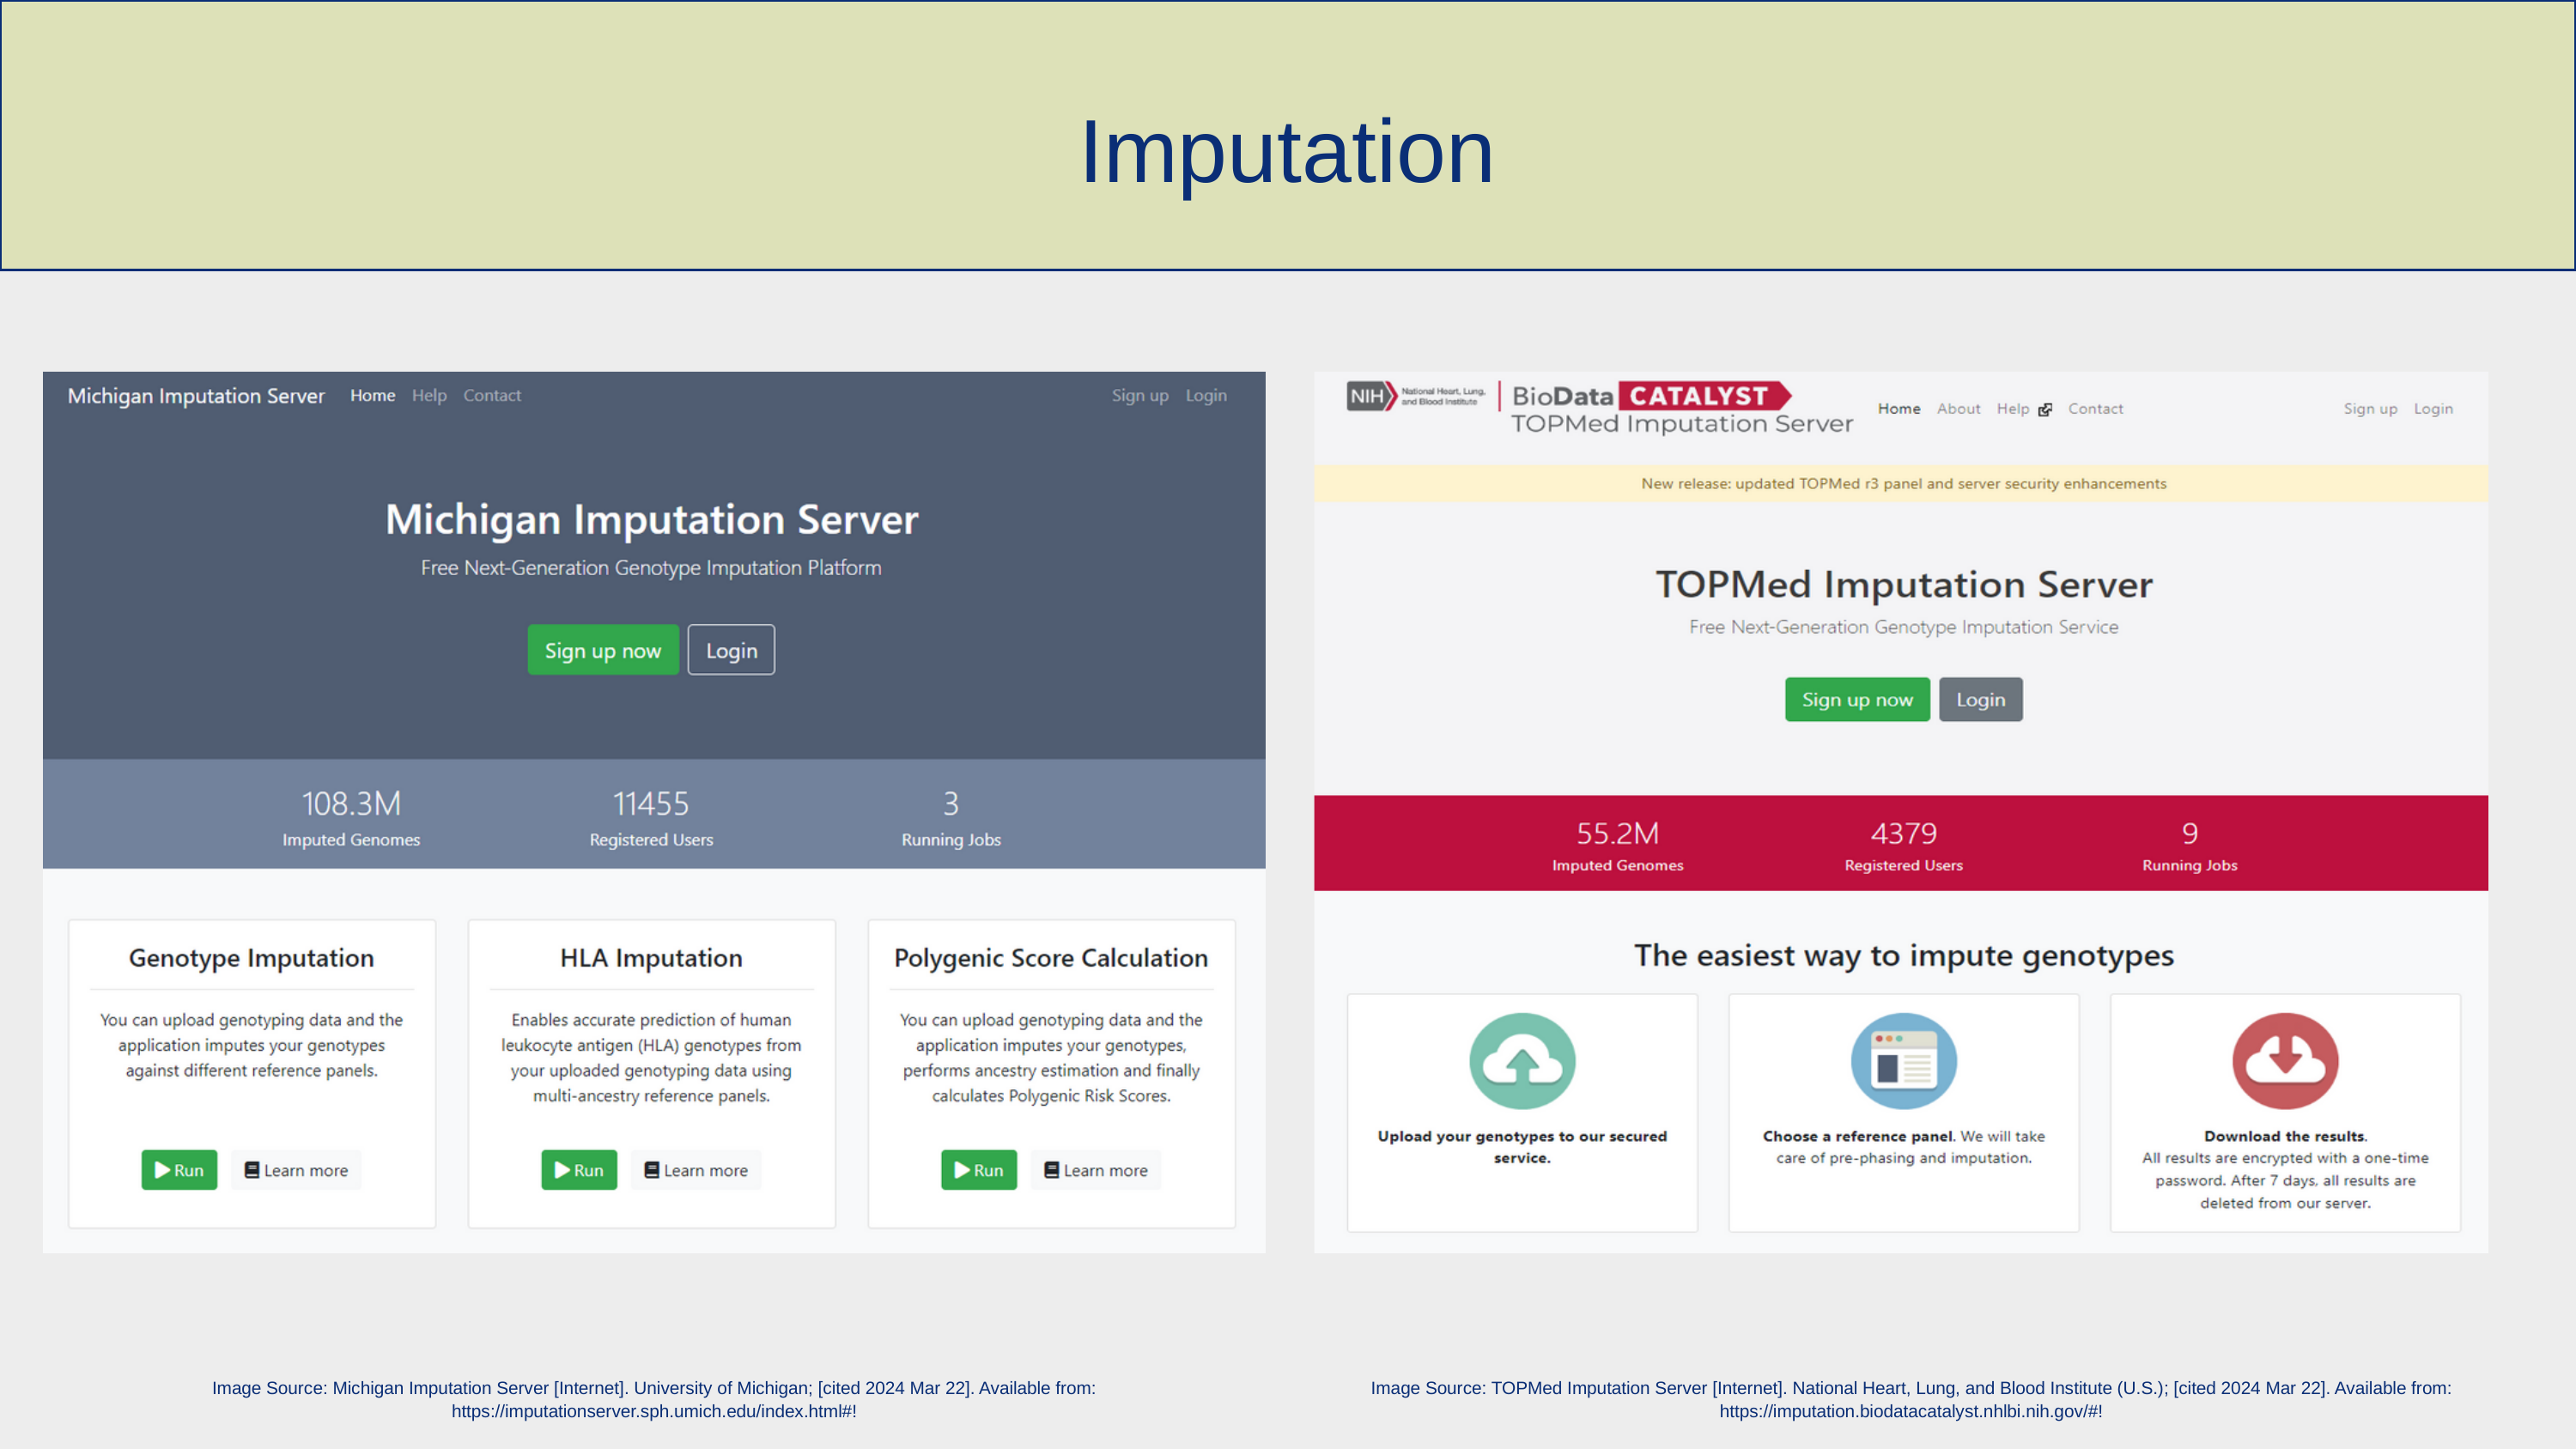

Imputation

Image Source: TOPMed Imputation Server [Internet]. National Heart, Lung, and Blood Institute (U.S.); [cited 2024 Mar 22]. Available from: https://imputation.biodatacatalyst.nhlbi.nih.gov/#!
Image Source: Michigan Imputation Server [Internet]. University of Michigan; [cited 2024 Mar 22]. Available from: https://imputationserver.sph.umich.edu/index.html#!